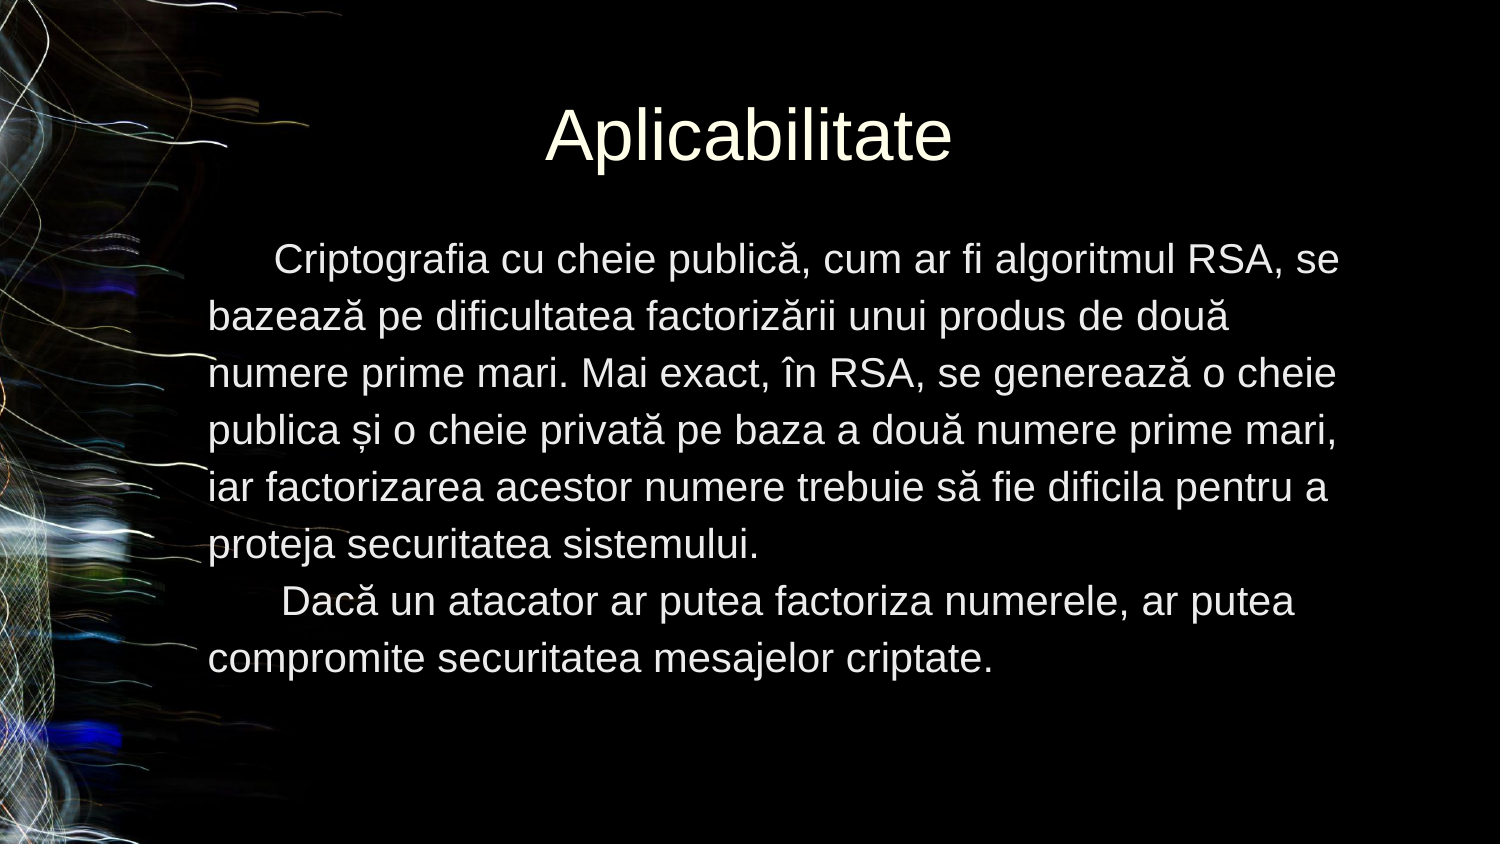

# Aplicabilitate
     Criptografia cu cheie publică, cum ar fi algoritmul RSA, se bazează pe dificultatea factorizării unui produs de două numere prime mari. Mai exact, în RSA, se generează o cheie publica și o cheie privată pe baza a două numere prime mari, iar factorizarea acestor numere trebuie să fie dificila pentru a proteja securitatea sistemului.
   Dacă un atacator ar putea factoriza numerele, ar putea compromite securitatea mesajelor criptate.